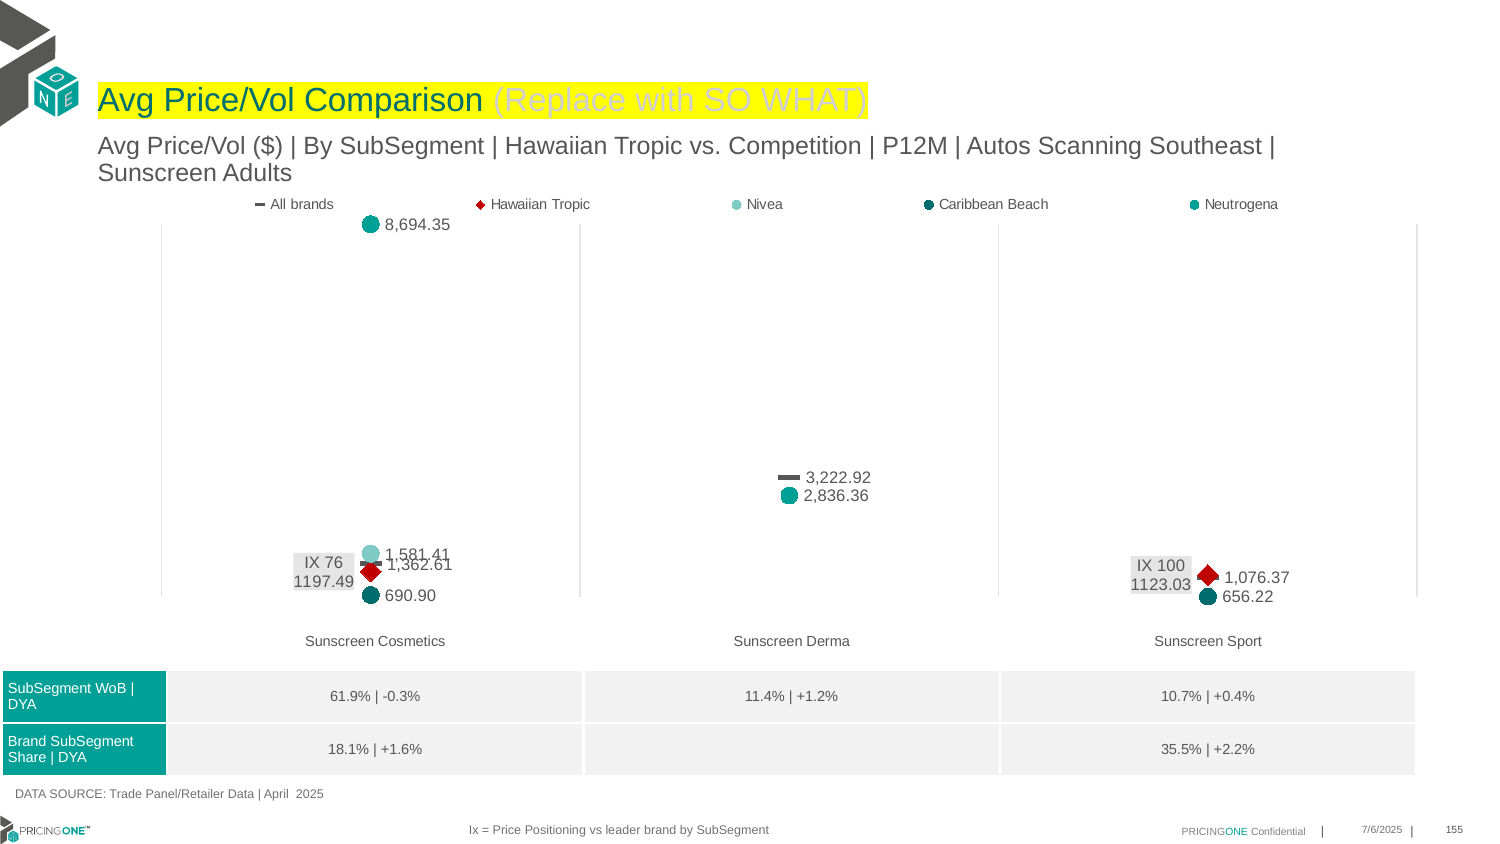

# Avg Price/Vol Comparison (Replace with SO WHAT)
Avg Price/Vol ($) | By SubSegment | Hawaiian Tropic vs. Competition | P12M | Autos Scanning Southeast | Sunscreen Adults

### Chart

| Category | All brands | Hawaiian Tropic | Nivea | Caribbean Beach | Neutrogena |
|---|---|---|---|---|---|
| IX 76 | 1362.61 | 1197.49 | 1581.41 | 690.9 | 8694.35 |
| None | 3222.92 | None | None | None | 2836.36 |
| IX 100 | 1076.37 | 1123.03 | None | 656.22 | None |
|  | Sunscreen Cosmetics | Sunscreen Derma | Sunscreen Sport |
| --- | --- | --- | --- |
| SubSegment WoB | DYA | 61.9% | -0.3% | 11.4% | +1.2% | 10.7% | +0.4% |
| Brand SubSegment Share | DYA | 18.1% | +1.6% |  | 35.5% | +2.2% |
DATA SOURCE: Trade Panel/Retailer Data | April  2025
Ix = Price Positioning vs leader brand by SubSegment
7/6/2025
155